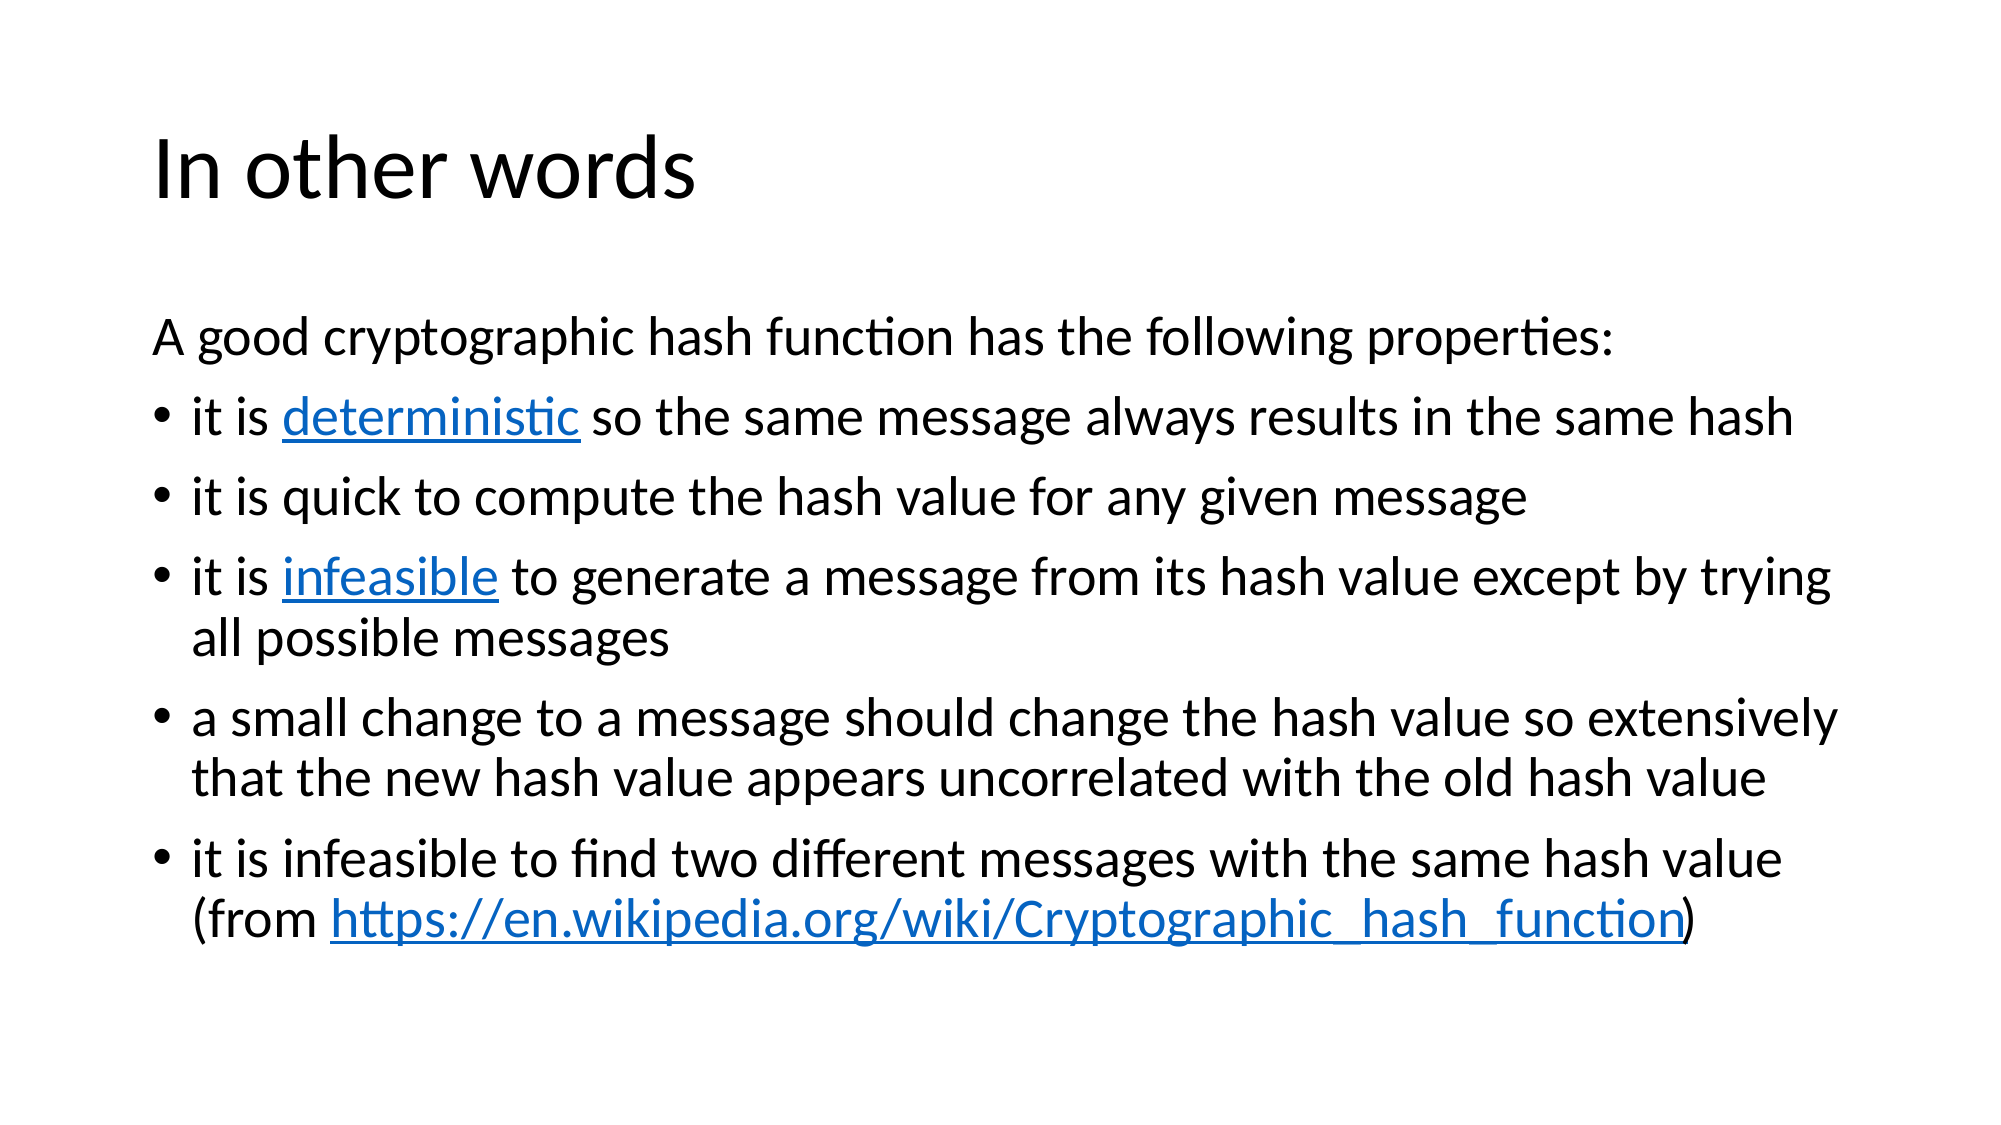

# In other words
A good cryptographic hash function has the following properties:
it is deterministic so the same message always results in the same hash
it is quick to compute the hash value for any given message
it is infeasible to generate a message from its hash value except by trying all possible messages
a small change to a message should change the hash value so extensively that the new hash value appears uncorrelated with the old hash value
it is infeasible to find two different messages with the same hash value
(from https://en.wikipedia.org/wiki/Cryptographic_hash_function)